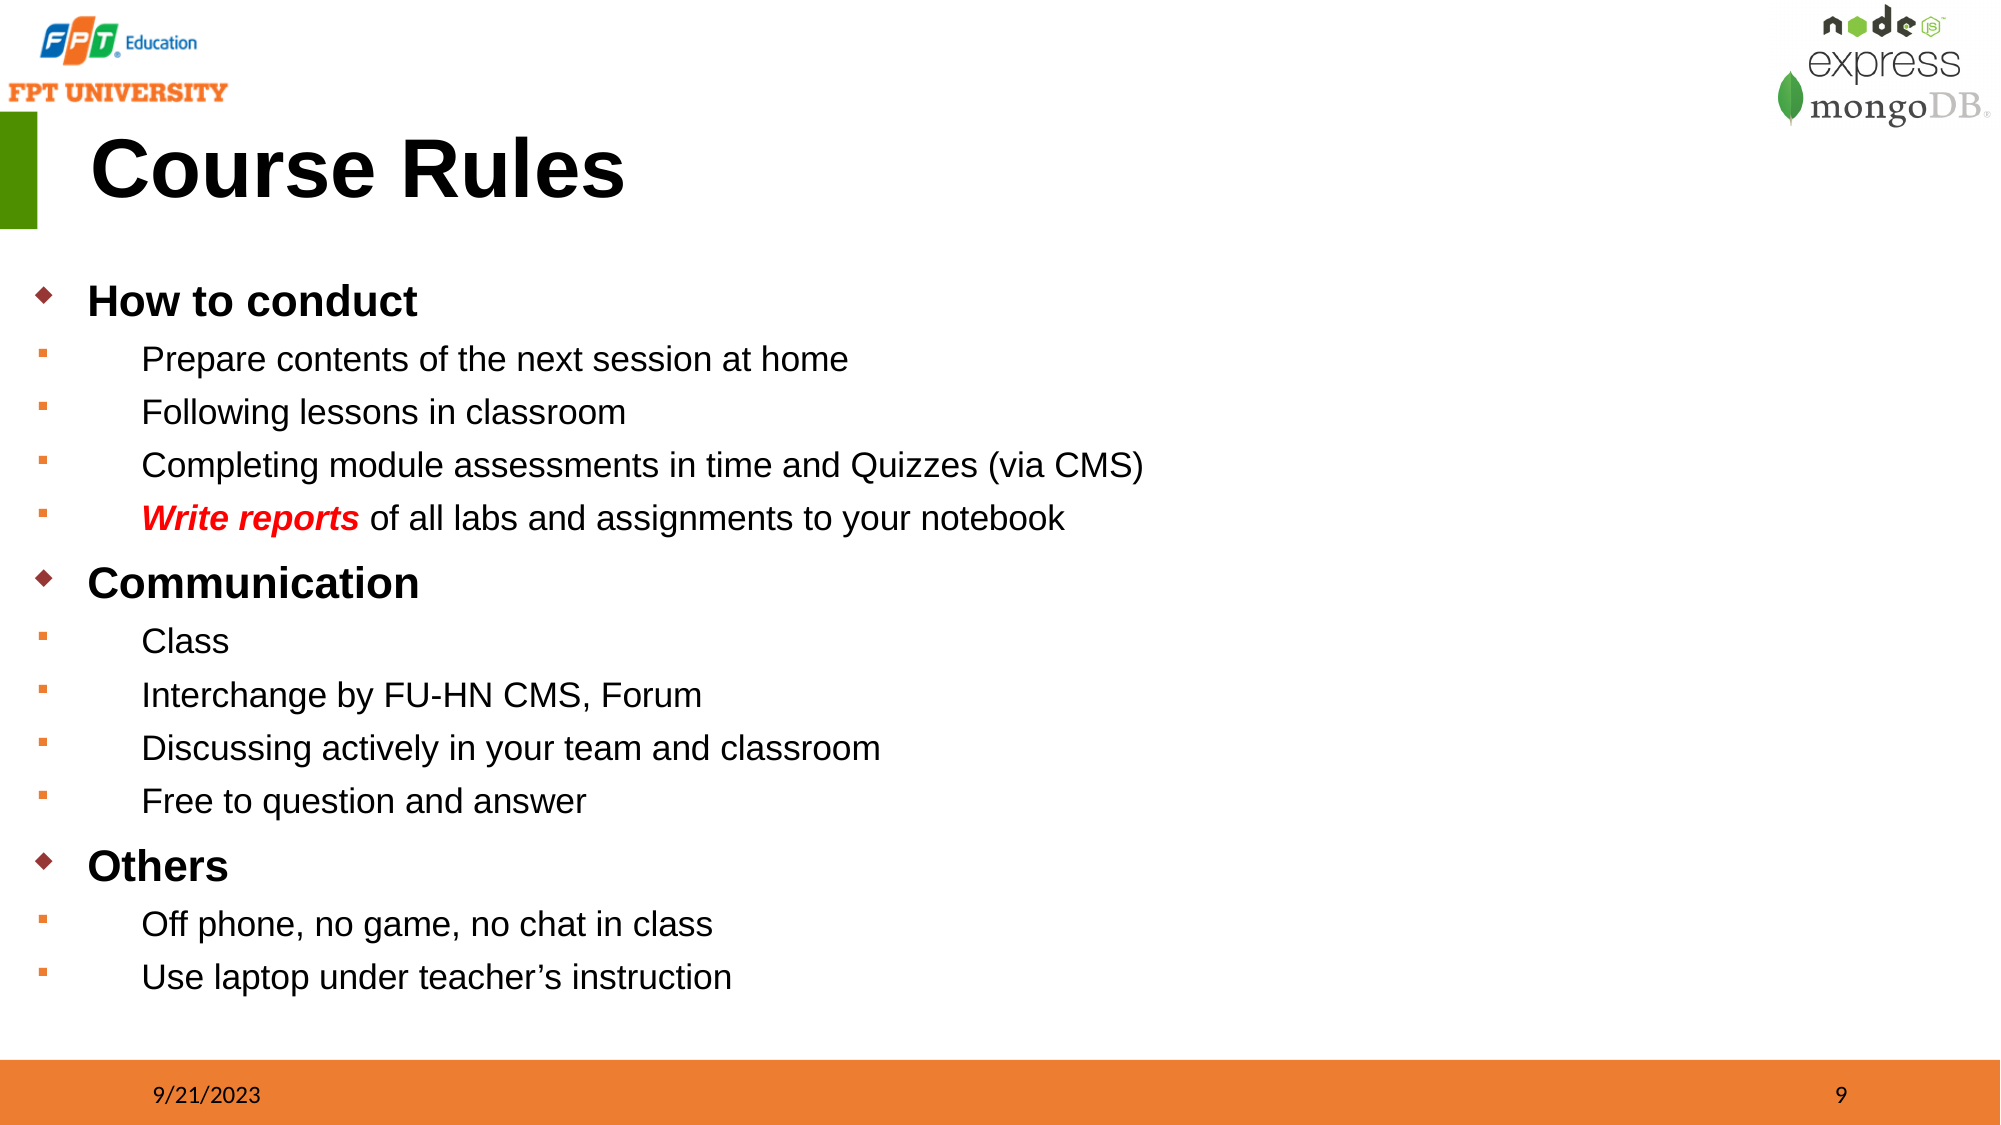

# Course Rules
How to conduct
Prepare contents of the next session at home
Following lessons in classroom
Completing module assessments in time and Quizzes (via CMS)
Write reports of all labs and assignments to your notebook
Communication
Class
Interchange by FU-HN CMS, Forum
Discussing actively in your team and classroom
Free to question and answer
Others
Off phone, no game, no chat in class
Use laptop under teacher’s instruction
9/21/2023
9